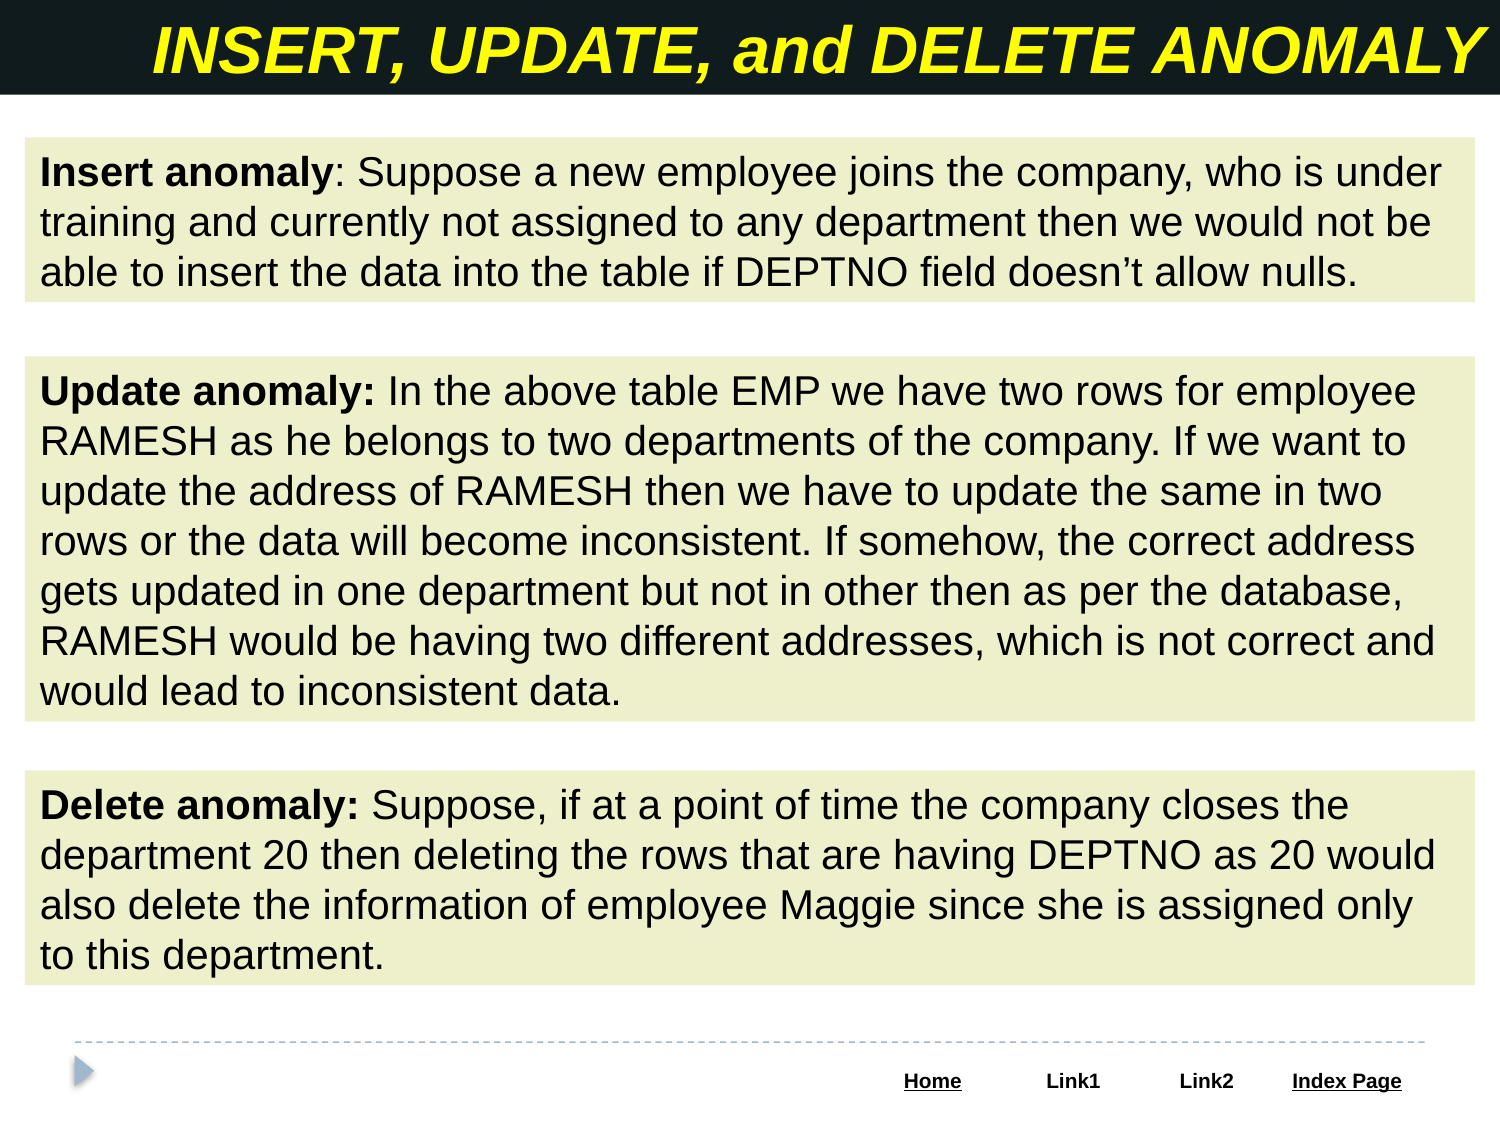

INSERT, UPDATE, and DELETE ANOMALY
Insert anomaly: Suppose a new employee joins the company, who is under training and currently not assigned to any department then we would not be able to insert the data into the table if DEPTNO field doesn’t allow nulls.
Update anomaly: In the above table EMP we have two rows for employee RAMESH as he belongs to two departments of the company. If we want to update the address of RAMESH then we have to update the same in two rows or the data will become inconsistent. If somehow, the correct address gets updated in one department but not in other then as per the database, RAMESH would be having two different addresses, which is not correct and would lead to inconsistent data.
Delete anomaly: Suppose, if at a point of time the company closes the department 20 then deleting the rows that are having DEPTNO as 20 would also delete the information of employee Maggie since she is assigned only to this department.